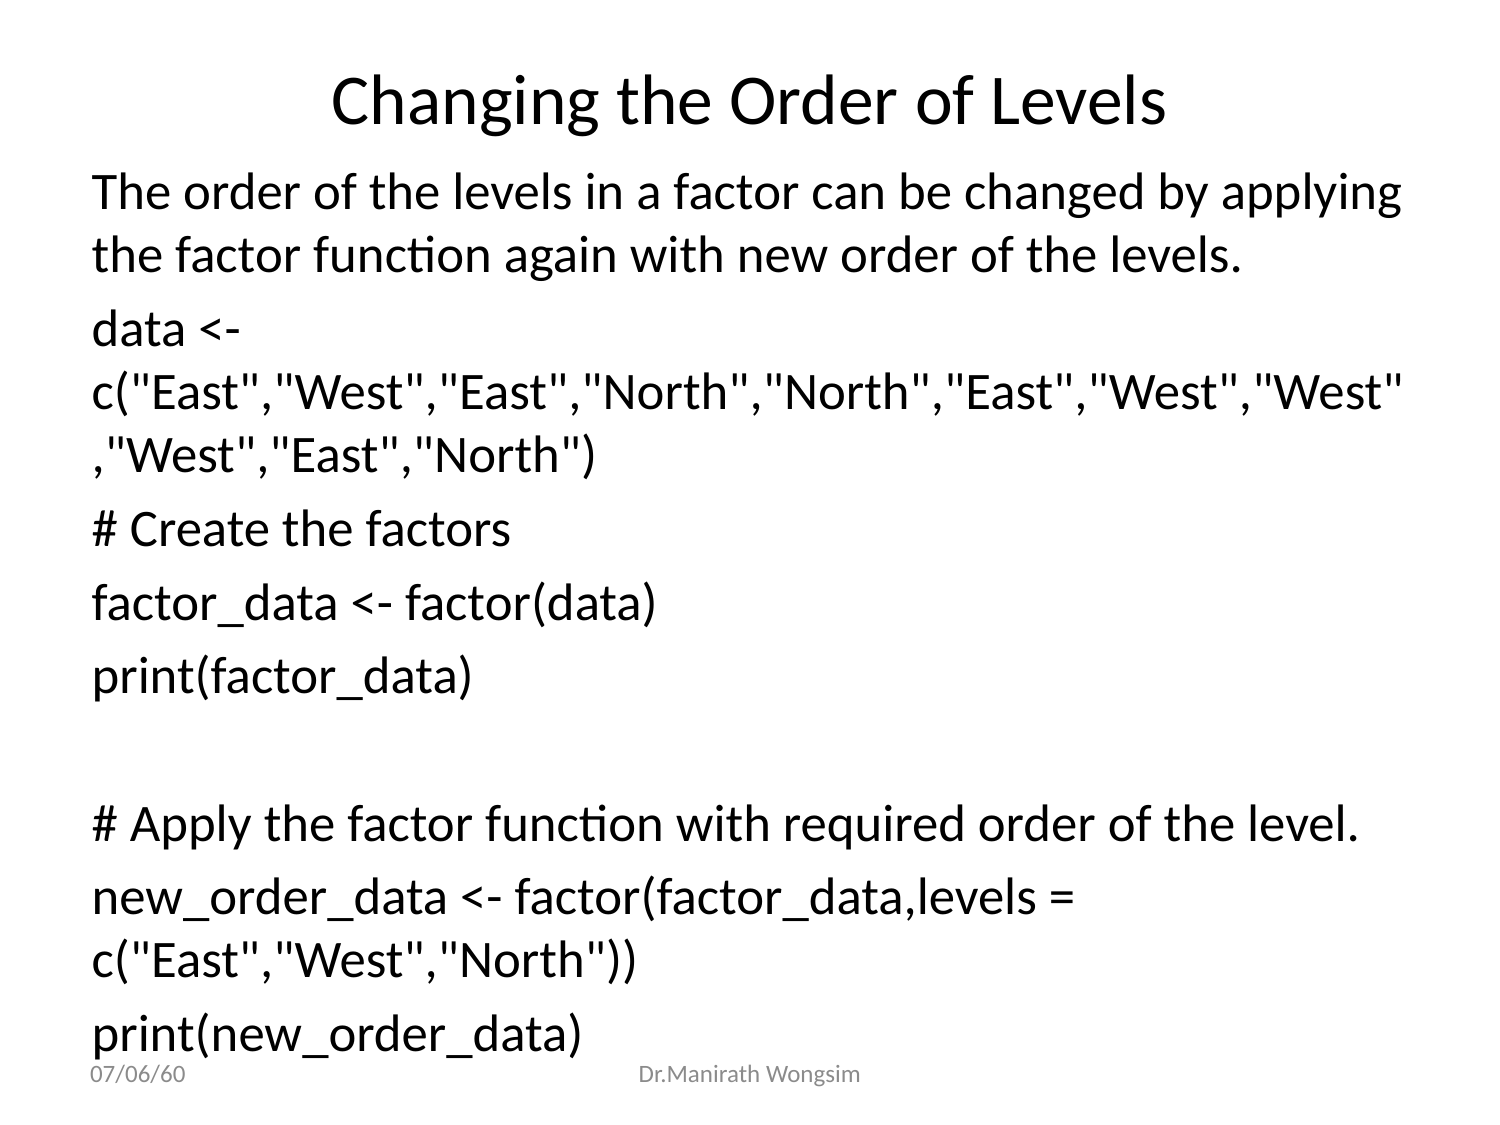

# Changing the Order of Levels
The order of the levels in a factor can be changed by applying the factor function again with new order of the levels.
data <- c("East","West","East","North","North","East","West","West","West","East","North")
# Create the factors
factor_data <- factor(data)
print(factor_data)

# Apply the factor function with required order of the level.
new_order_data <- factor(factor_data,levels = c("East","West","North"))
print(new_order_data)

07/06/60
Dr.Manirath Wongsim